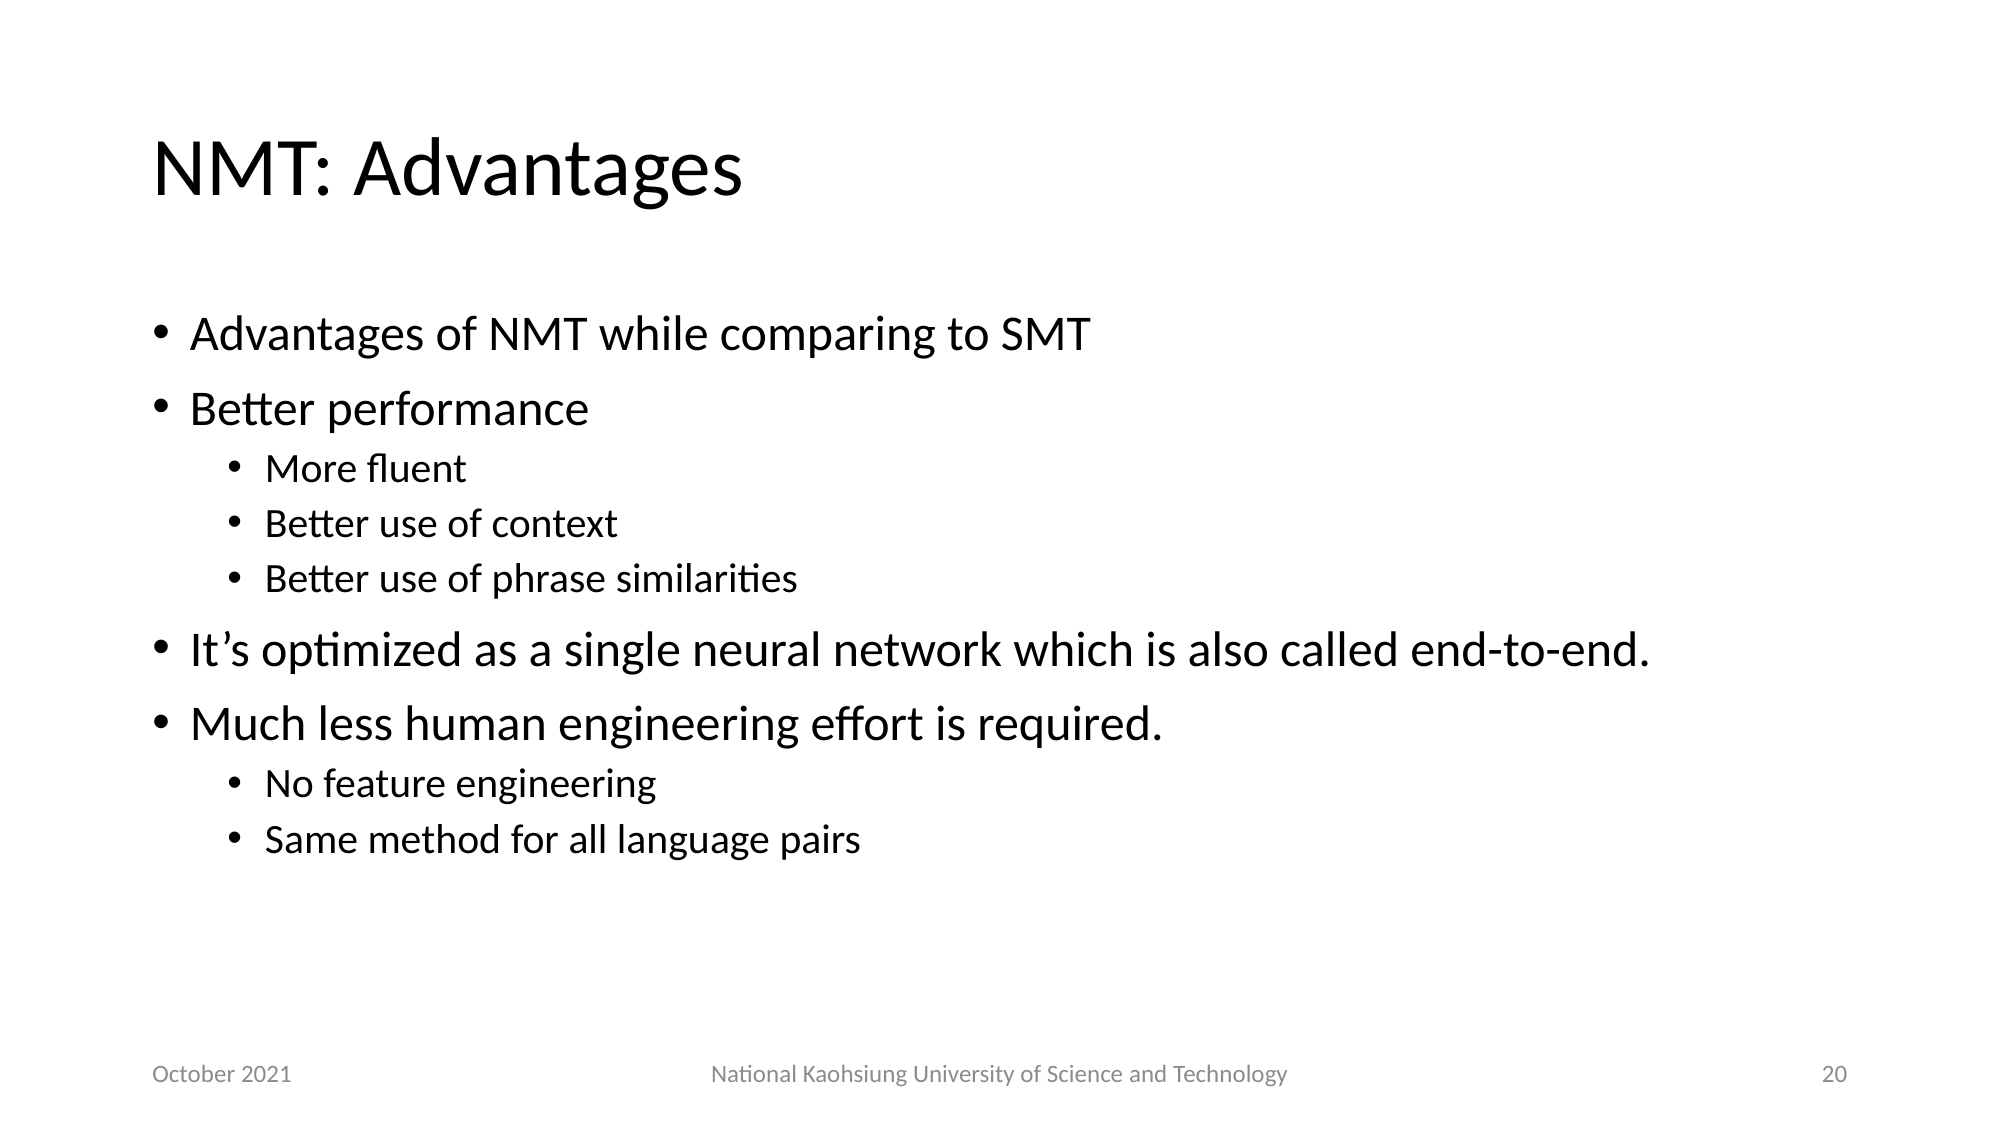

# NMT: Advantages
Advantages of NMT while comparing to SMT
Better performance
More fluent
Better use of context
Better use of phrase similarities
It’s optimized as a single neural network which is also called end-to-end.
Much less human engineering effort is required.
No feature engineering
Same method for all language pairs

October 2021
National Kaohsiung University of Science and Technology
20